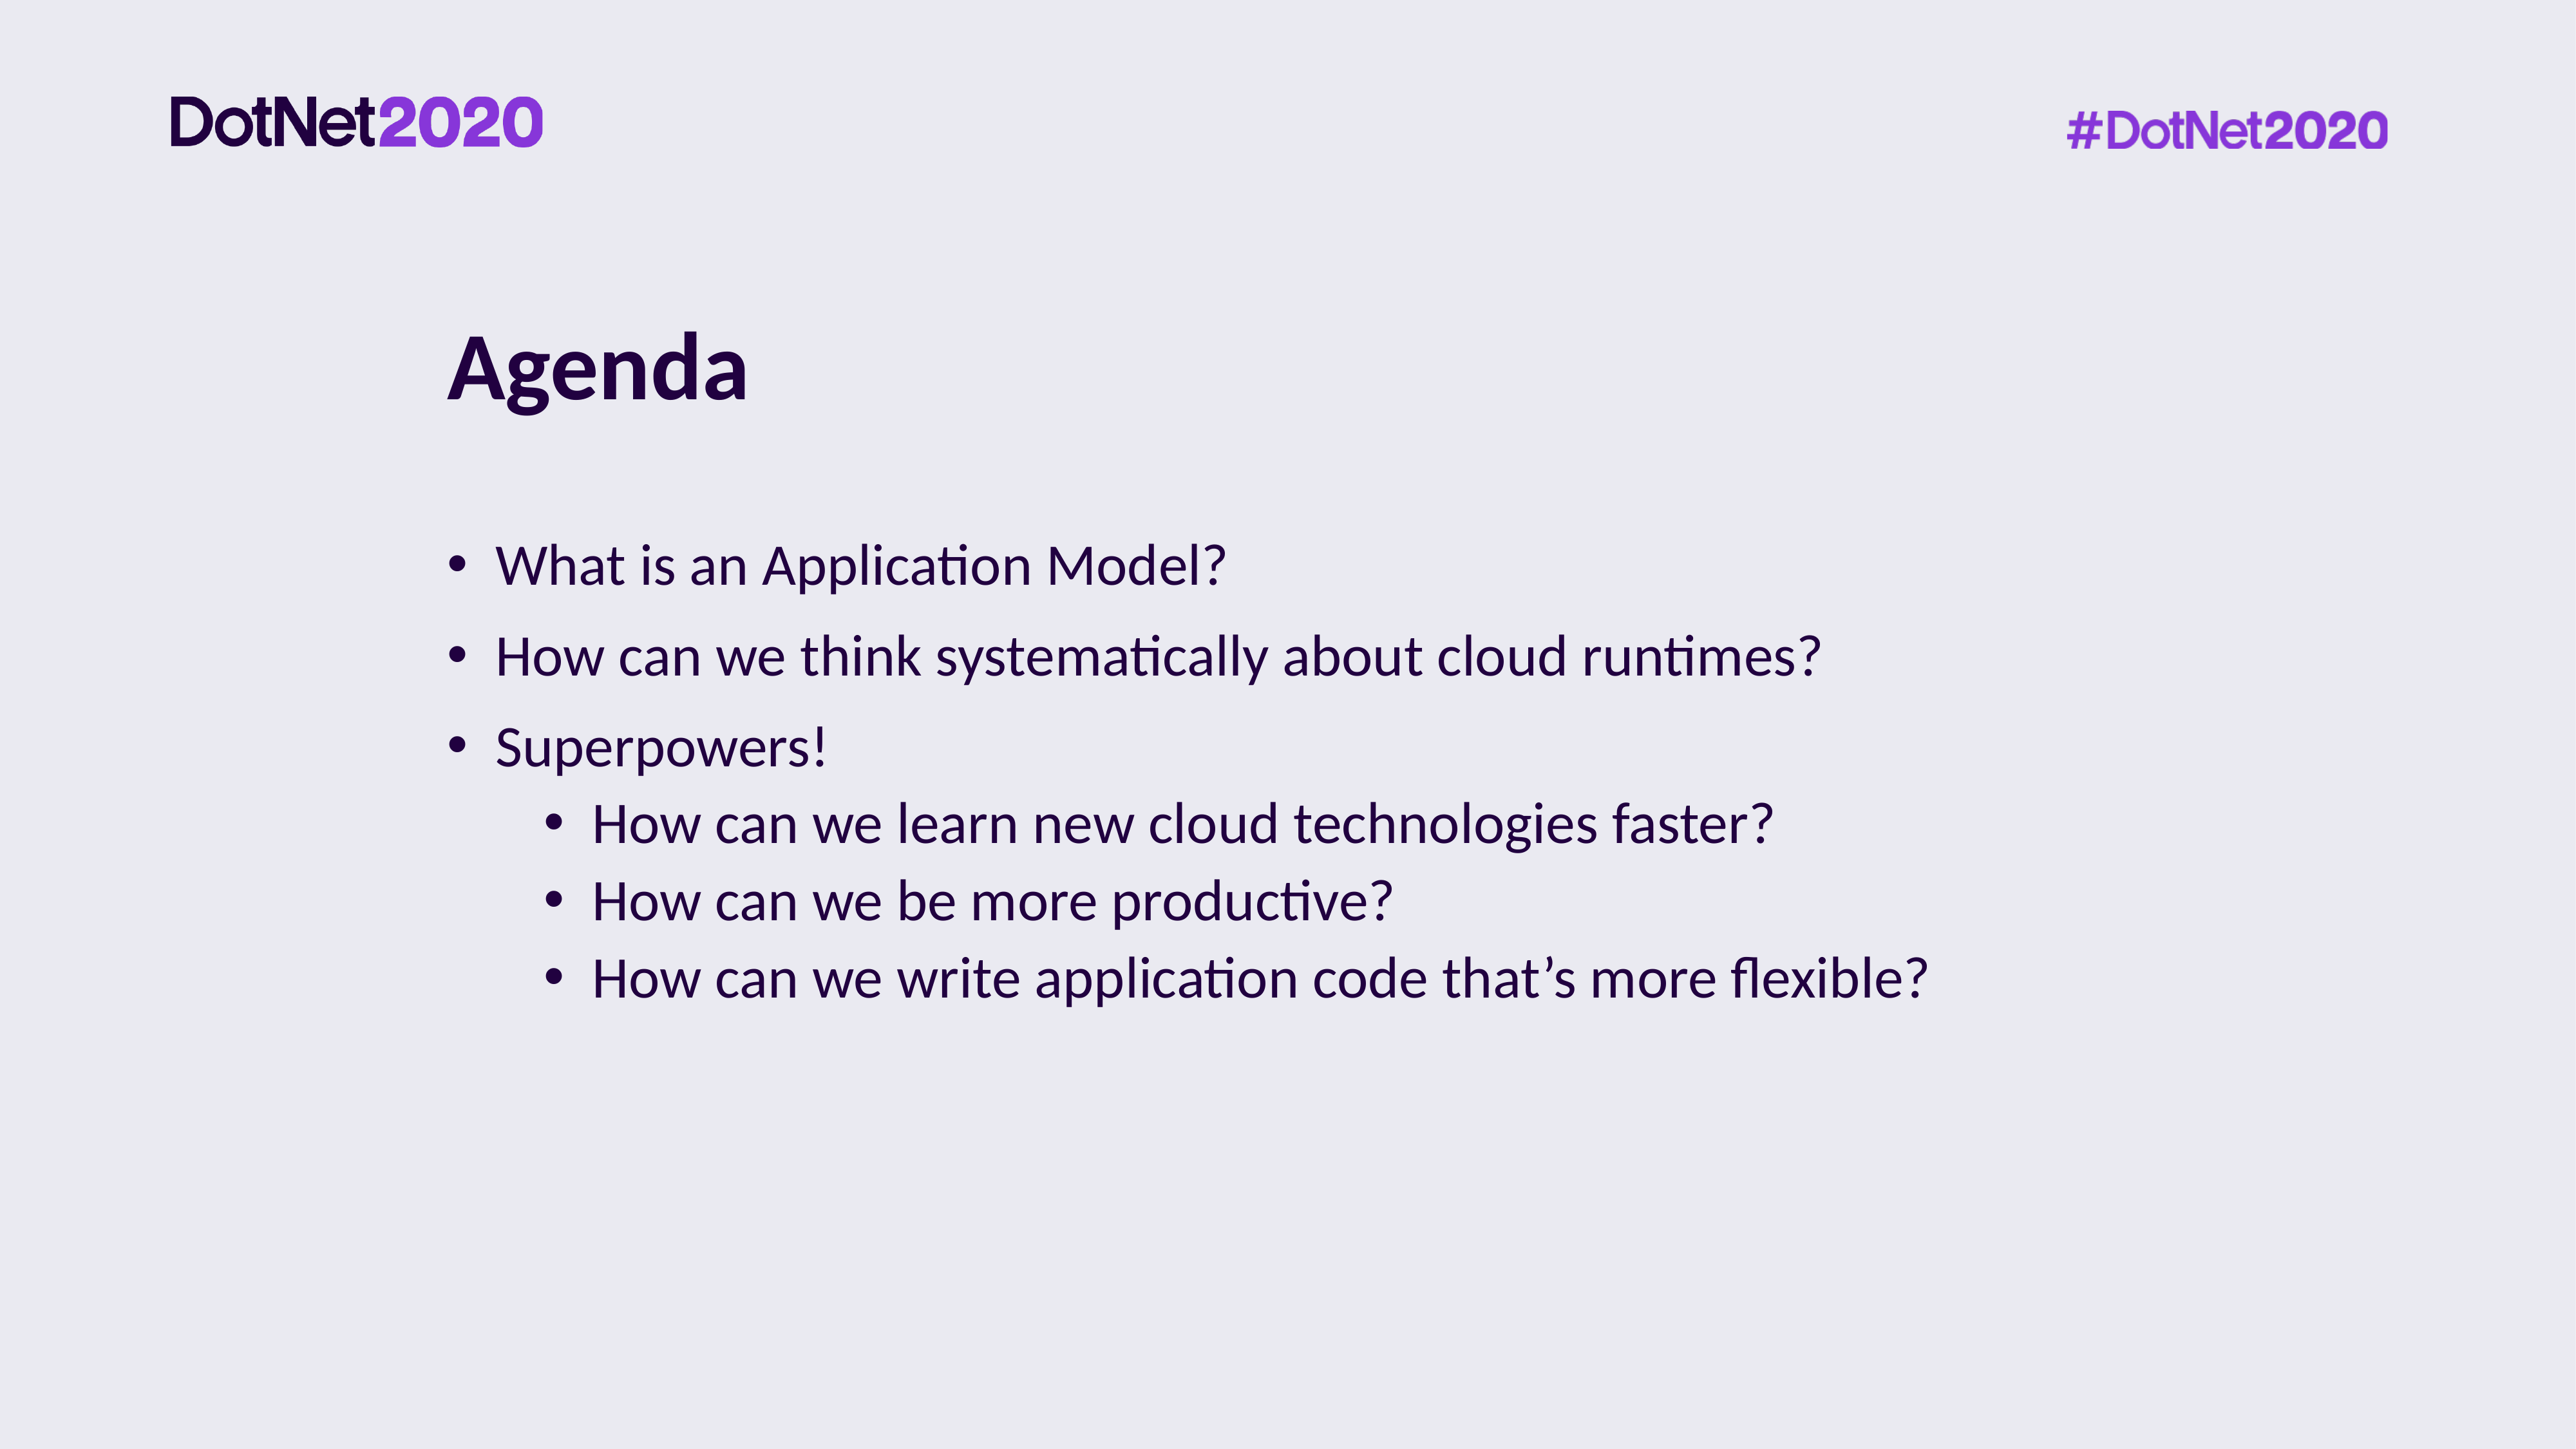

# Agenda
What is an Application Model?
How can we think systematically about cloud runtimes?
Superpowers!
How can we learn new cloud technologies faster?
How can we be more productive?
How can we write application code that’s more flexible?